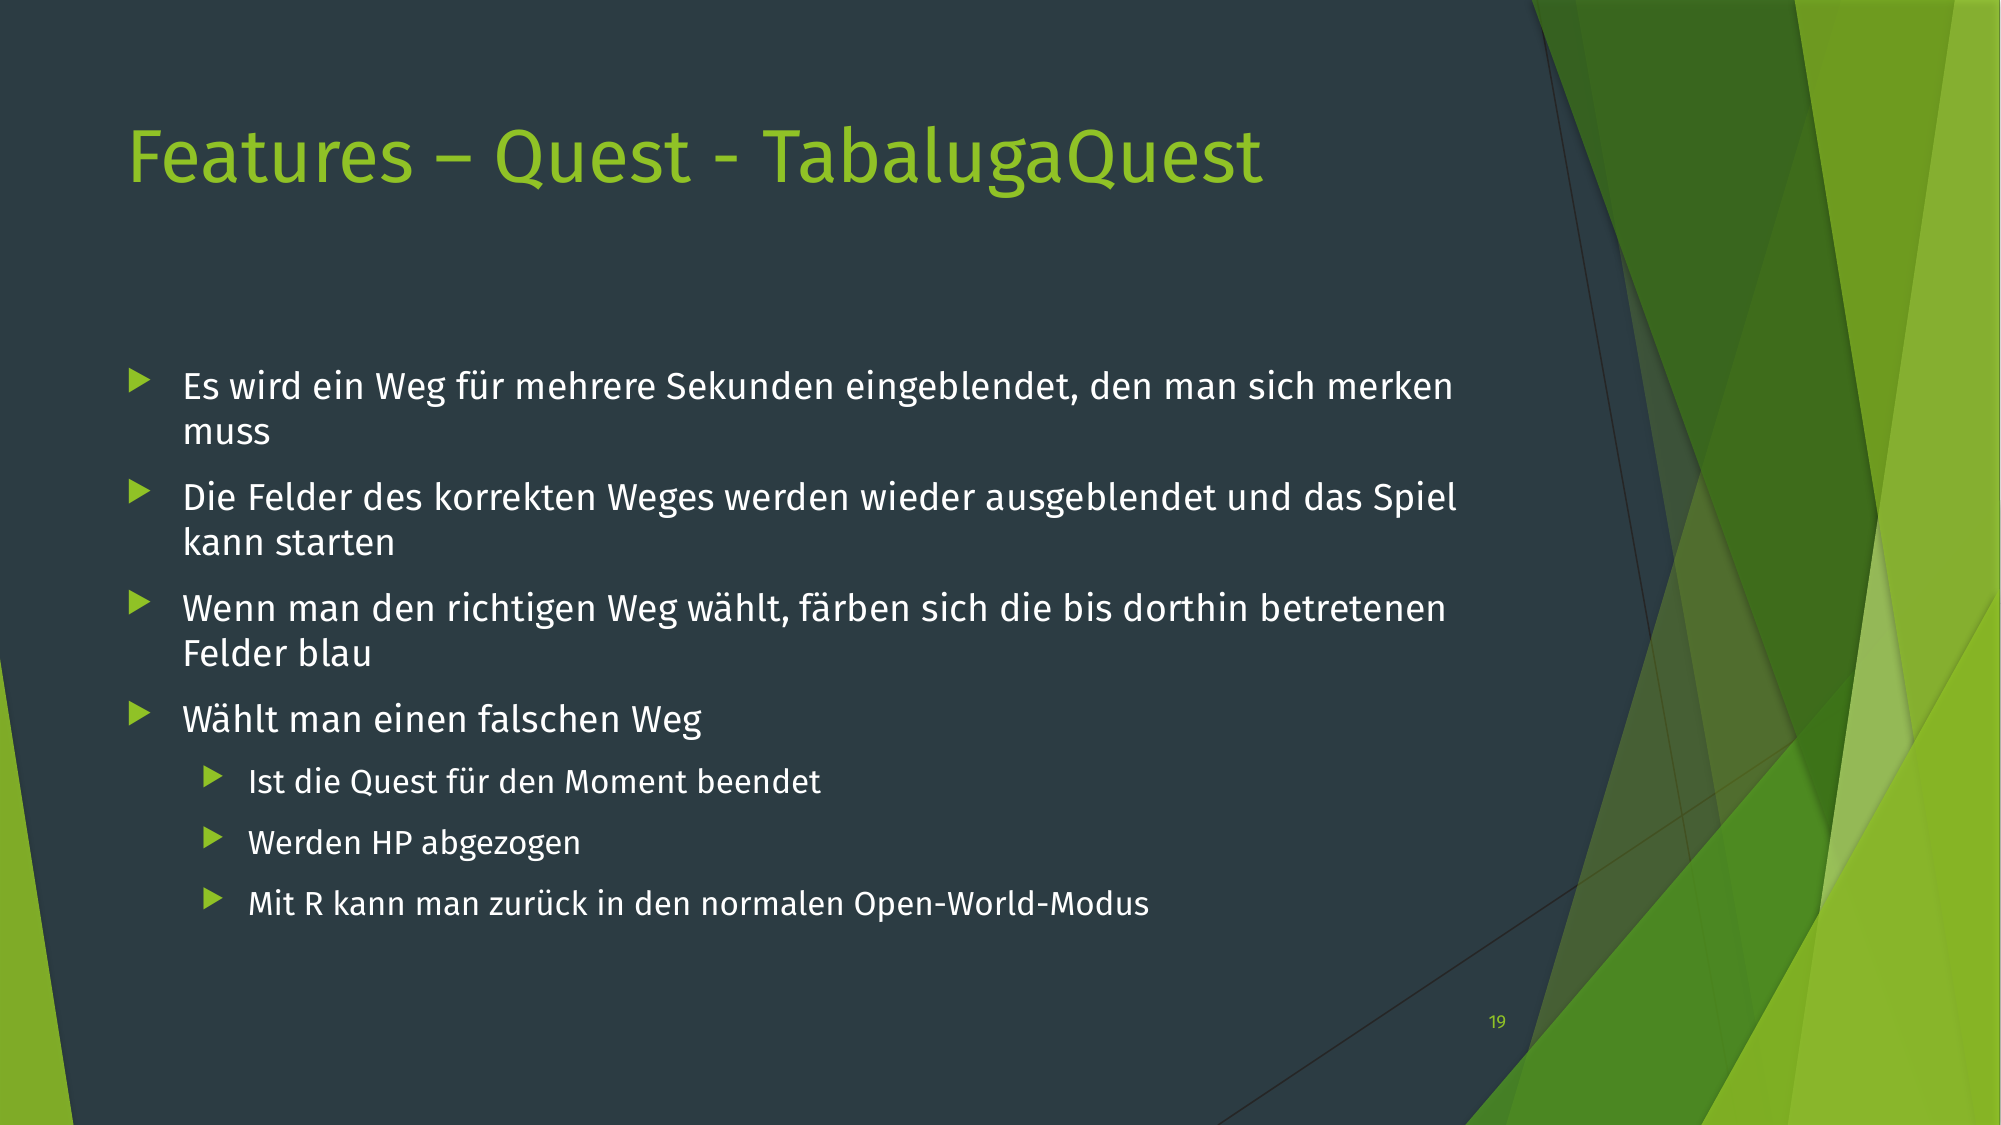

# Features – Quest - TabalugaQuest
Es wird ein Weg für mehrere Sekunden eingeblendet, den man sich merken muss
Die Felder des korrekten Weges werden wieder ausgeblendet und das Spiel kann starten
Wenn man den richtigen Weg wählt, färben sich die bis dorthin betretenen Felder blau
Wählt man einen falschen Weg
Ist die Quest für den Moment beendet
Werden HP abgezogen
Mit R kann man zurück in den normalen Open-World-Modus
19